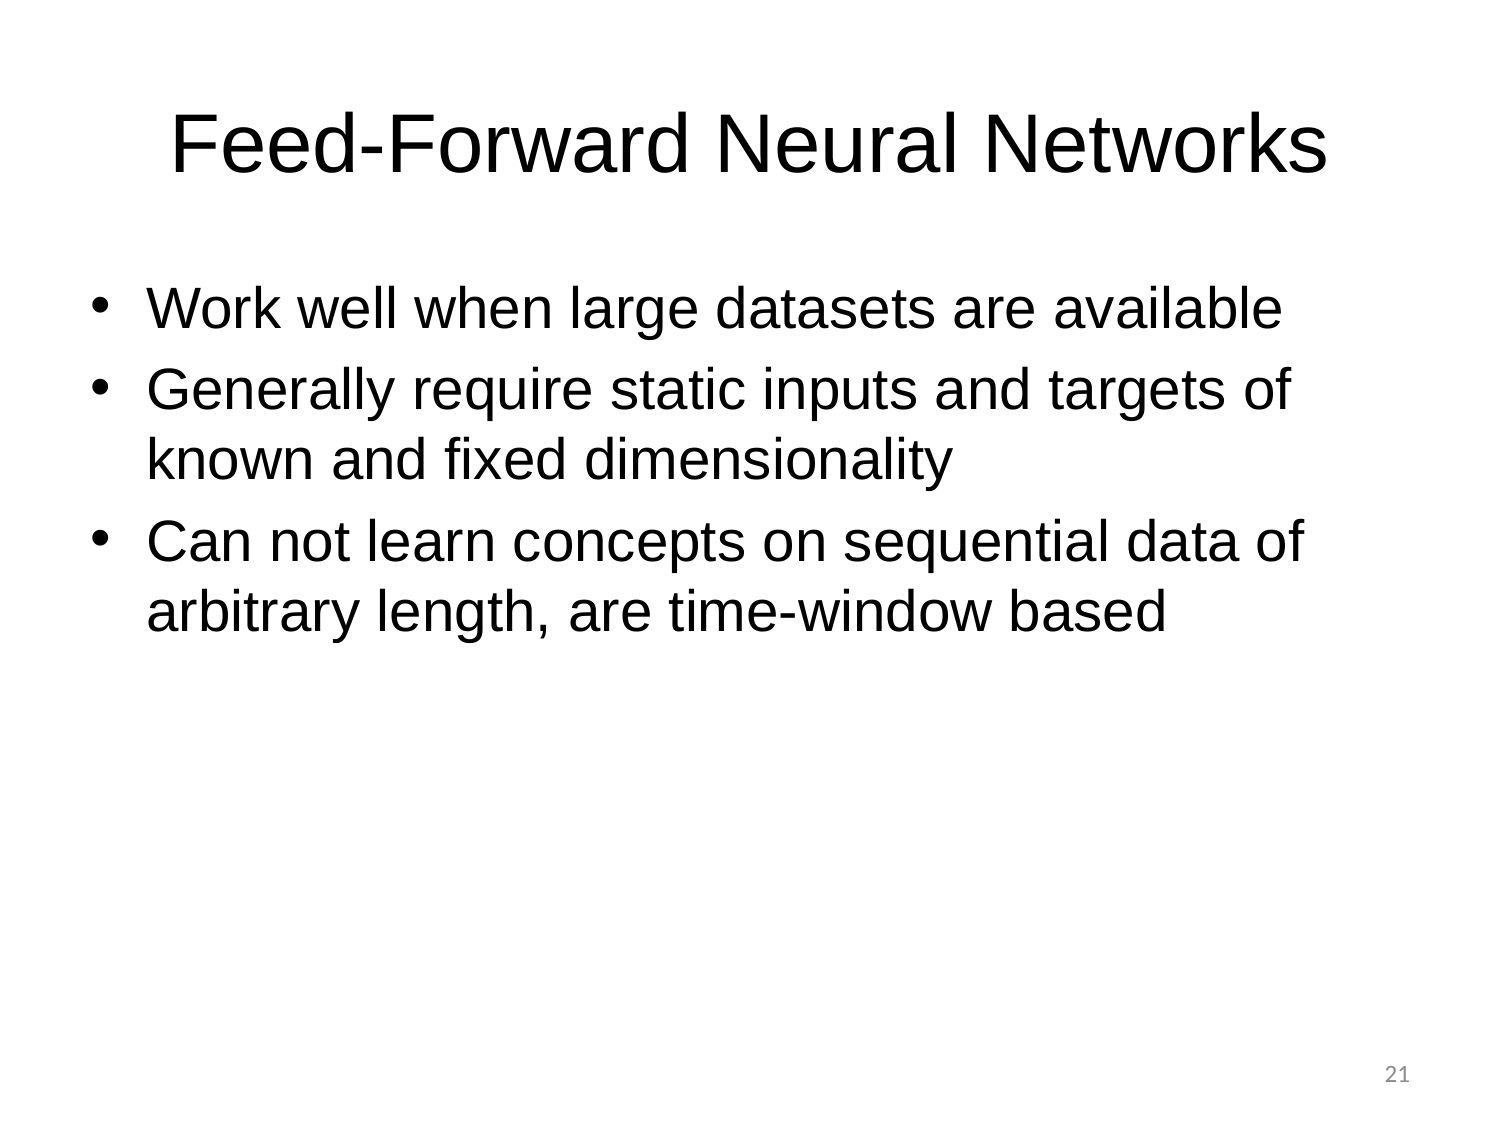

# Feed-Forward Neural Networks
Work well when large datasets are available
Generally require static inputs and targets of known and fixed dimensionality
Can not learn concepts on sequential data of arbitrary length, are time-window based
21